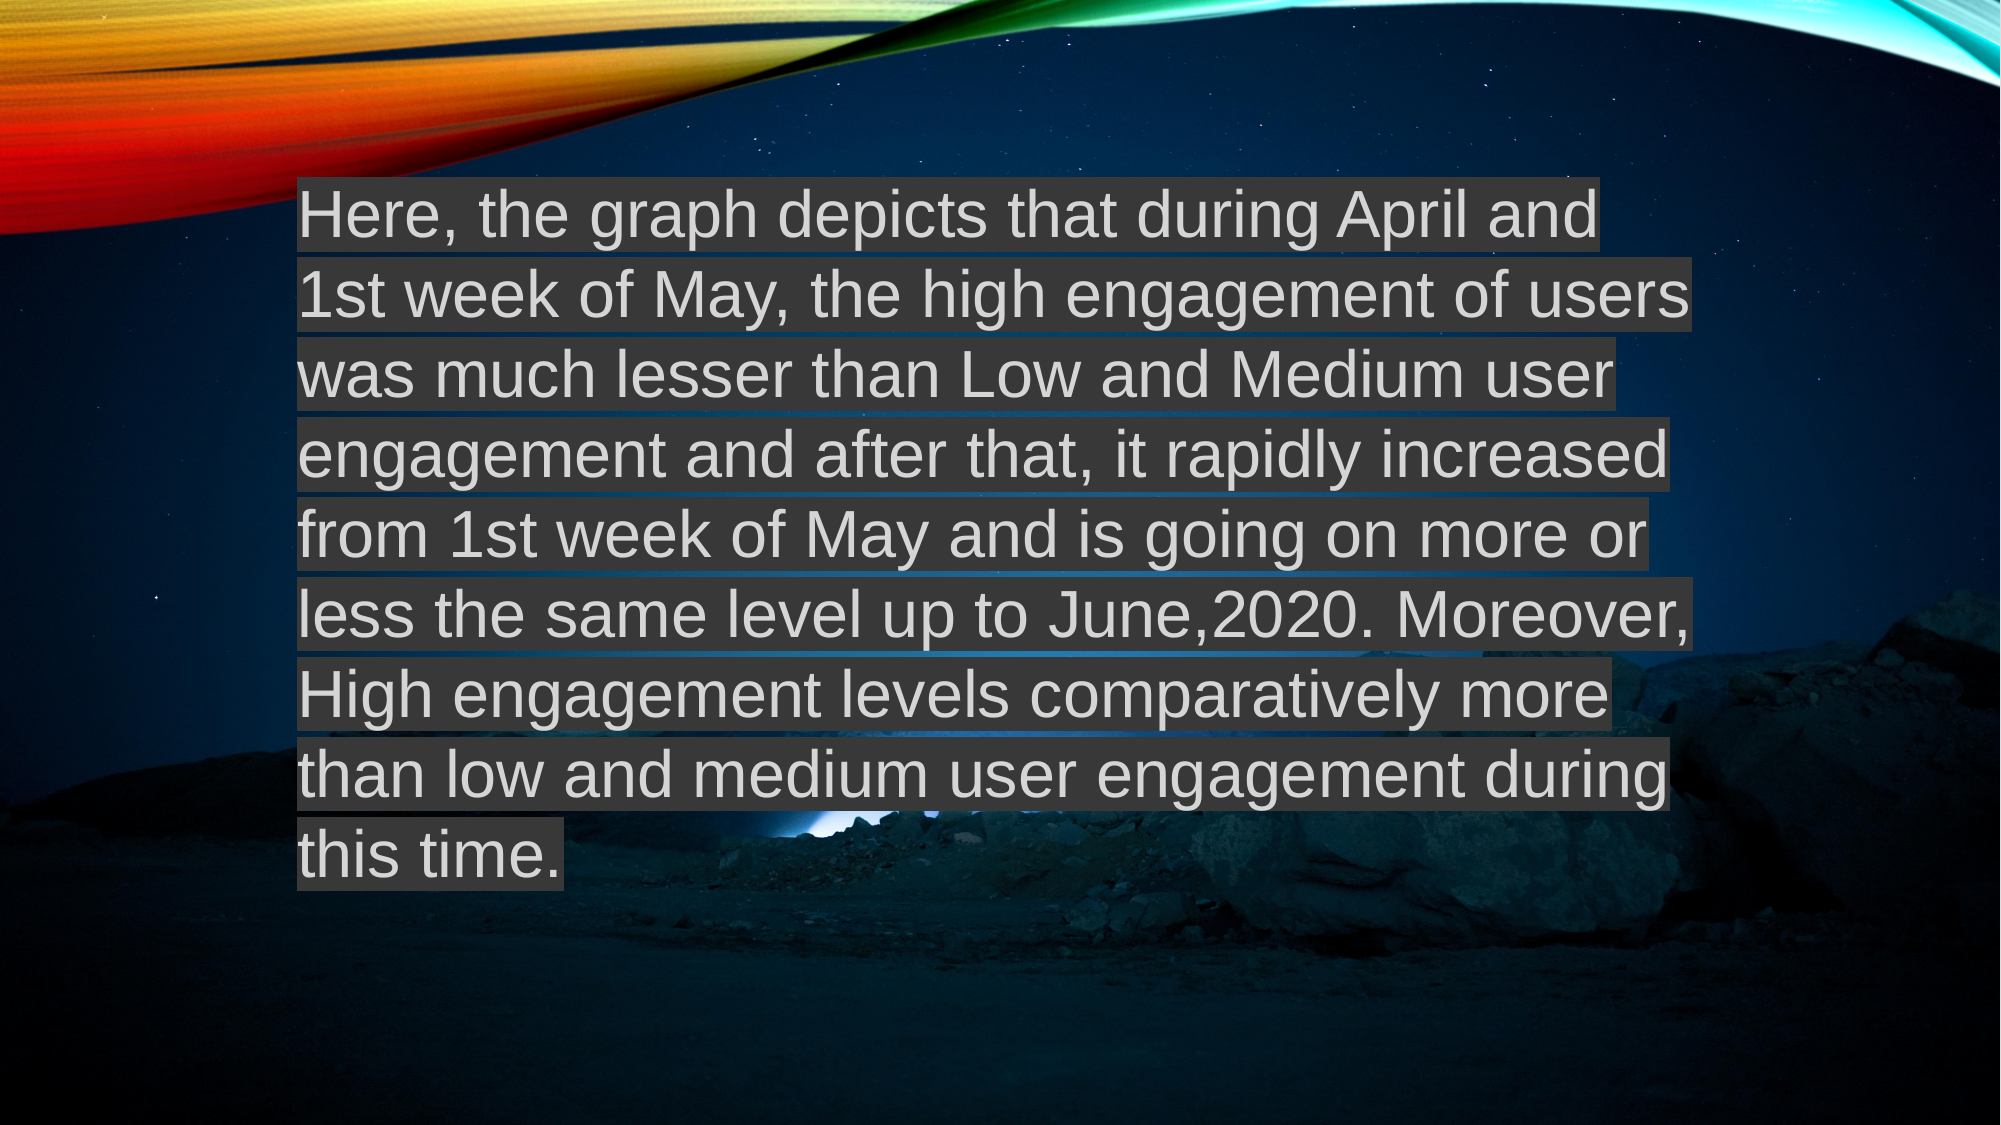

Here, the graph depicts that during April and 1st week of May, the high engagement of users was much lesser than Low and Medium user engagement and after that, it rapidly increased from 1st week of May and is going on more or less the same level up to June,2020. Moreover, High engagement levels comparatively more than low and medium user engagement during this time.